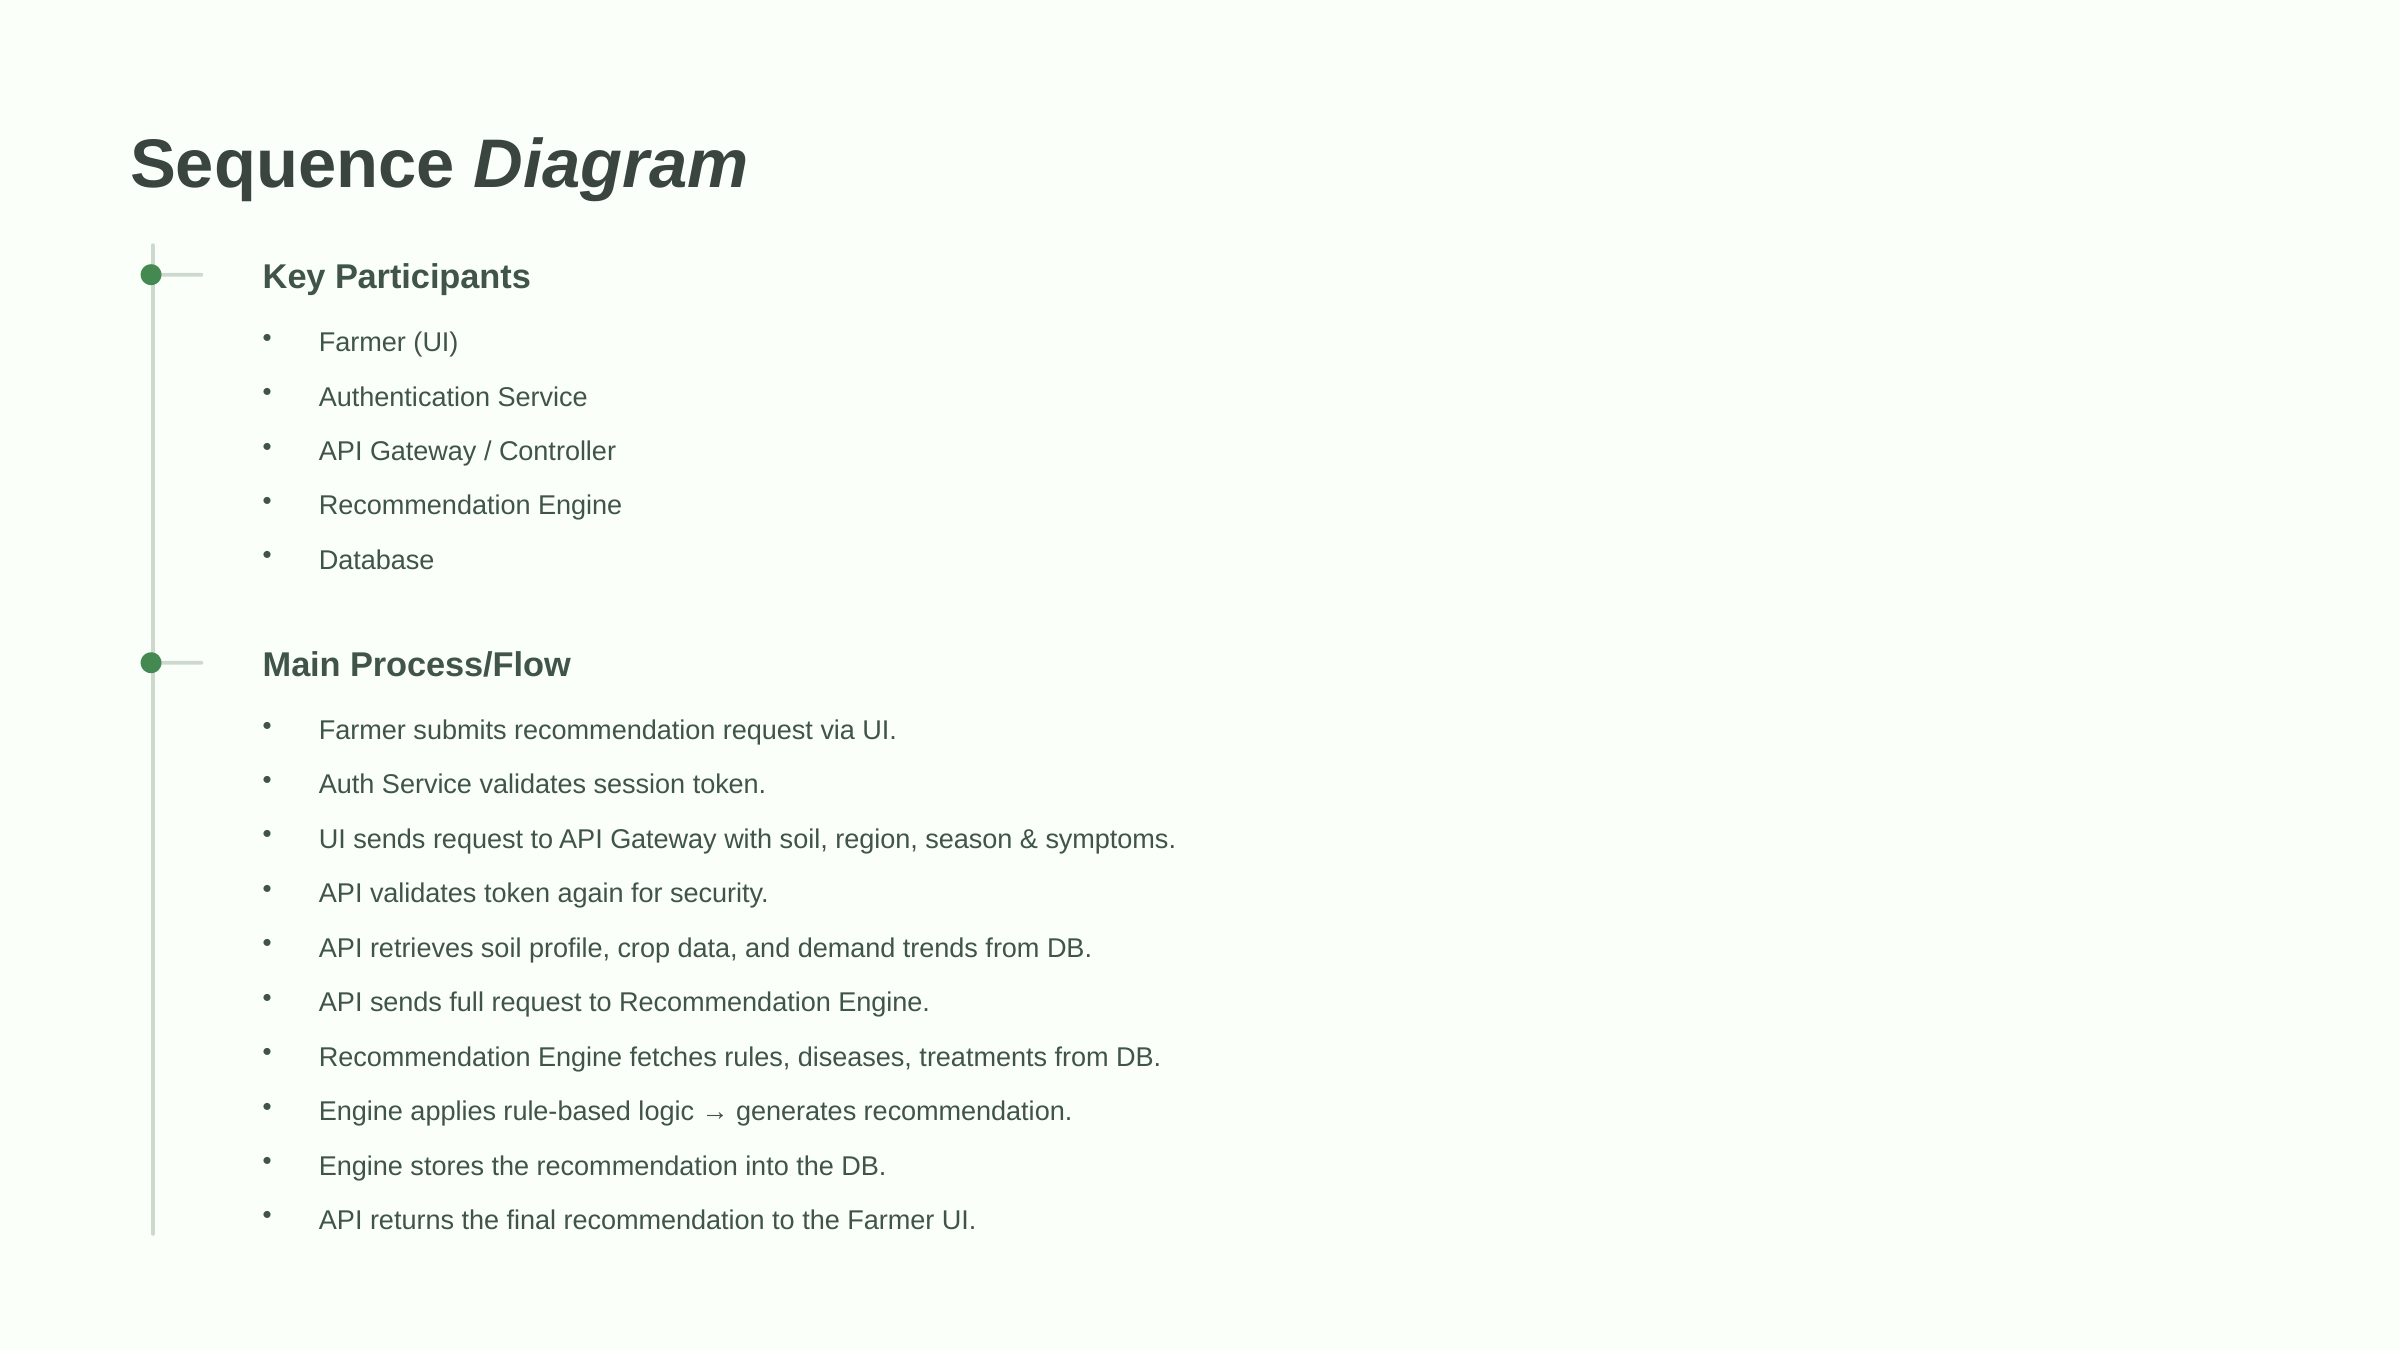

Sequence Diagram

Key Participants

Farmer (UI)
Authentication Service
API Gateway / Controller
Recommendation Engine
Database
Main Process/Flow

Farmer submits recommendation request via UI.
Auth Service validates session token.
UI sends request to API Gateway with soil, region, season & symptoms.
API validates token again for security.
API retrieves soil profile, crop data, and demand trends from DB.
API sends full request to Recommendation Engine.
Recommendation Engine fetches rules, diseases, treatments from DB.
Engine applies rule-based logic → generates recommendation.
Engine stores the recommendation into the DB.
API returns the final recommendation to the Farmer UI.